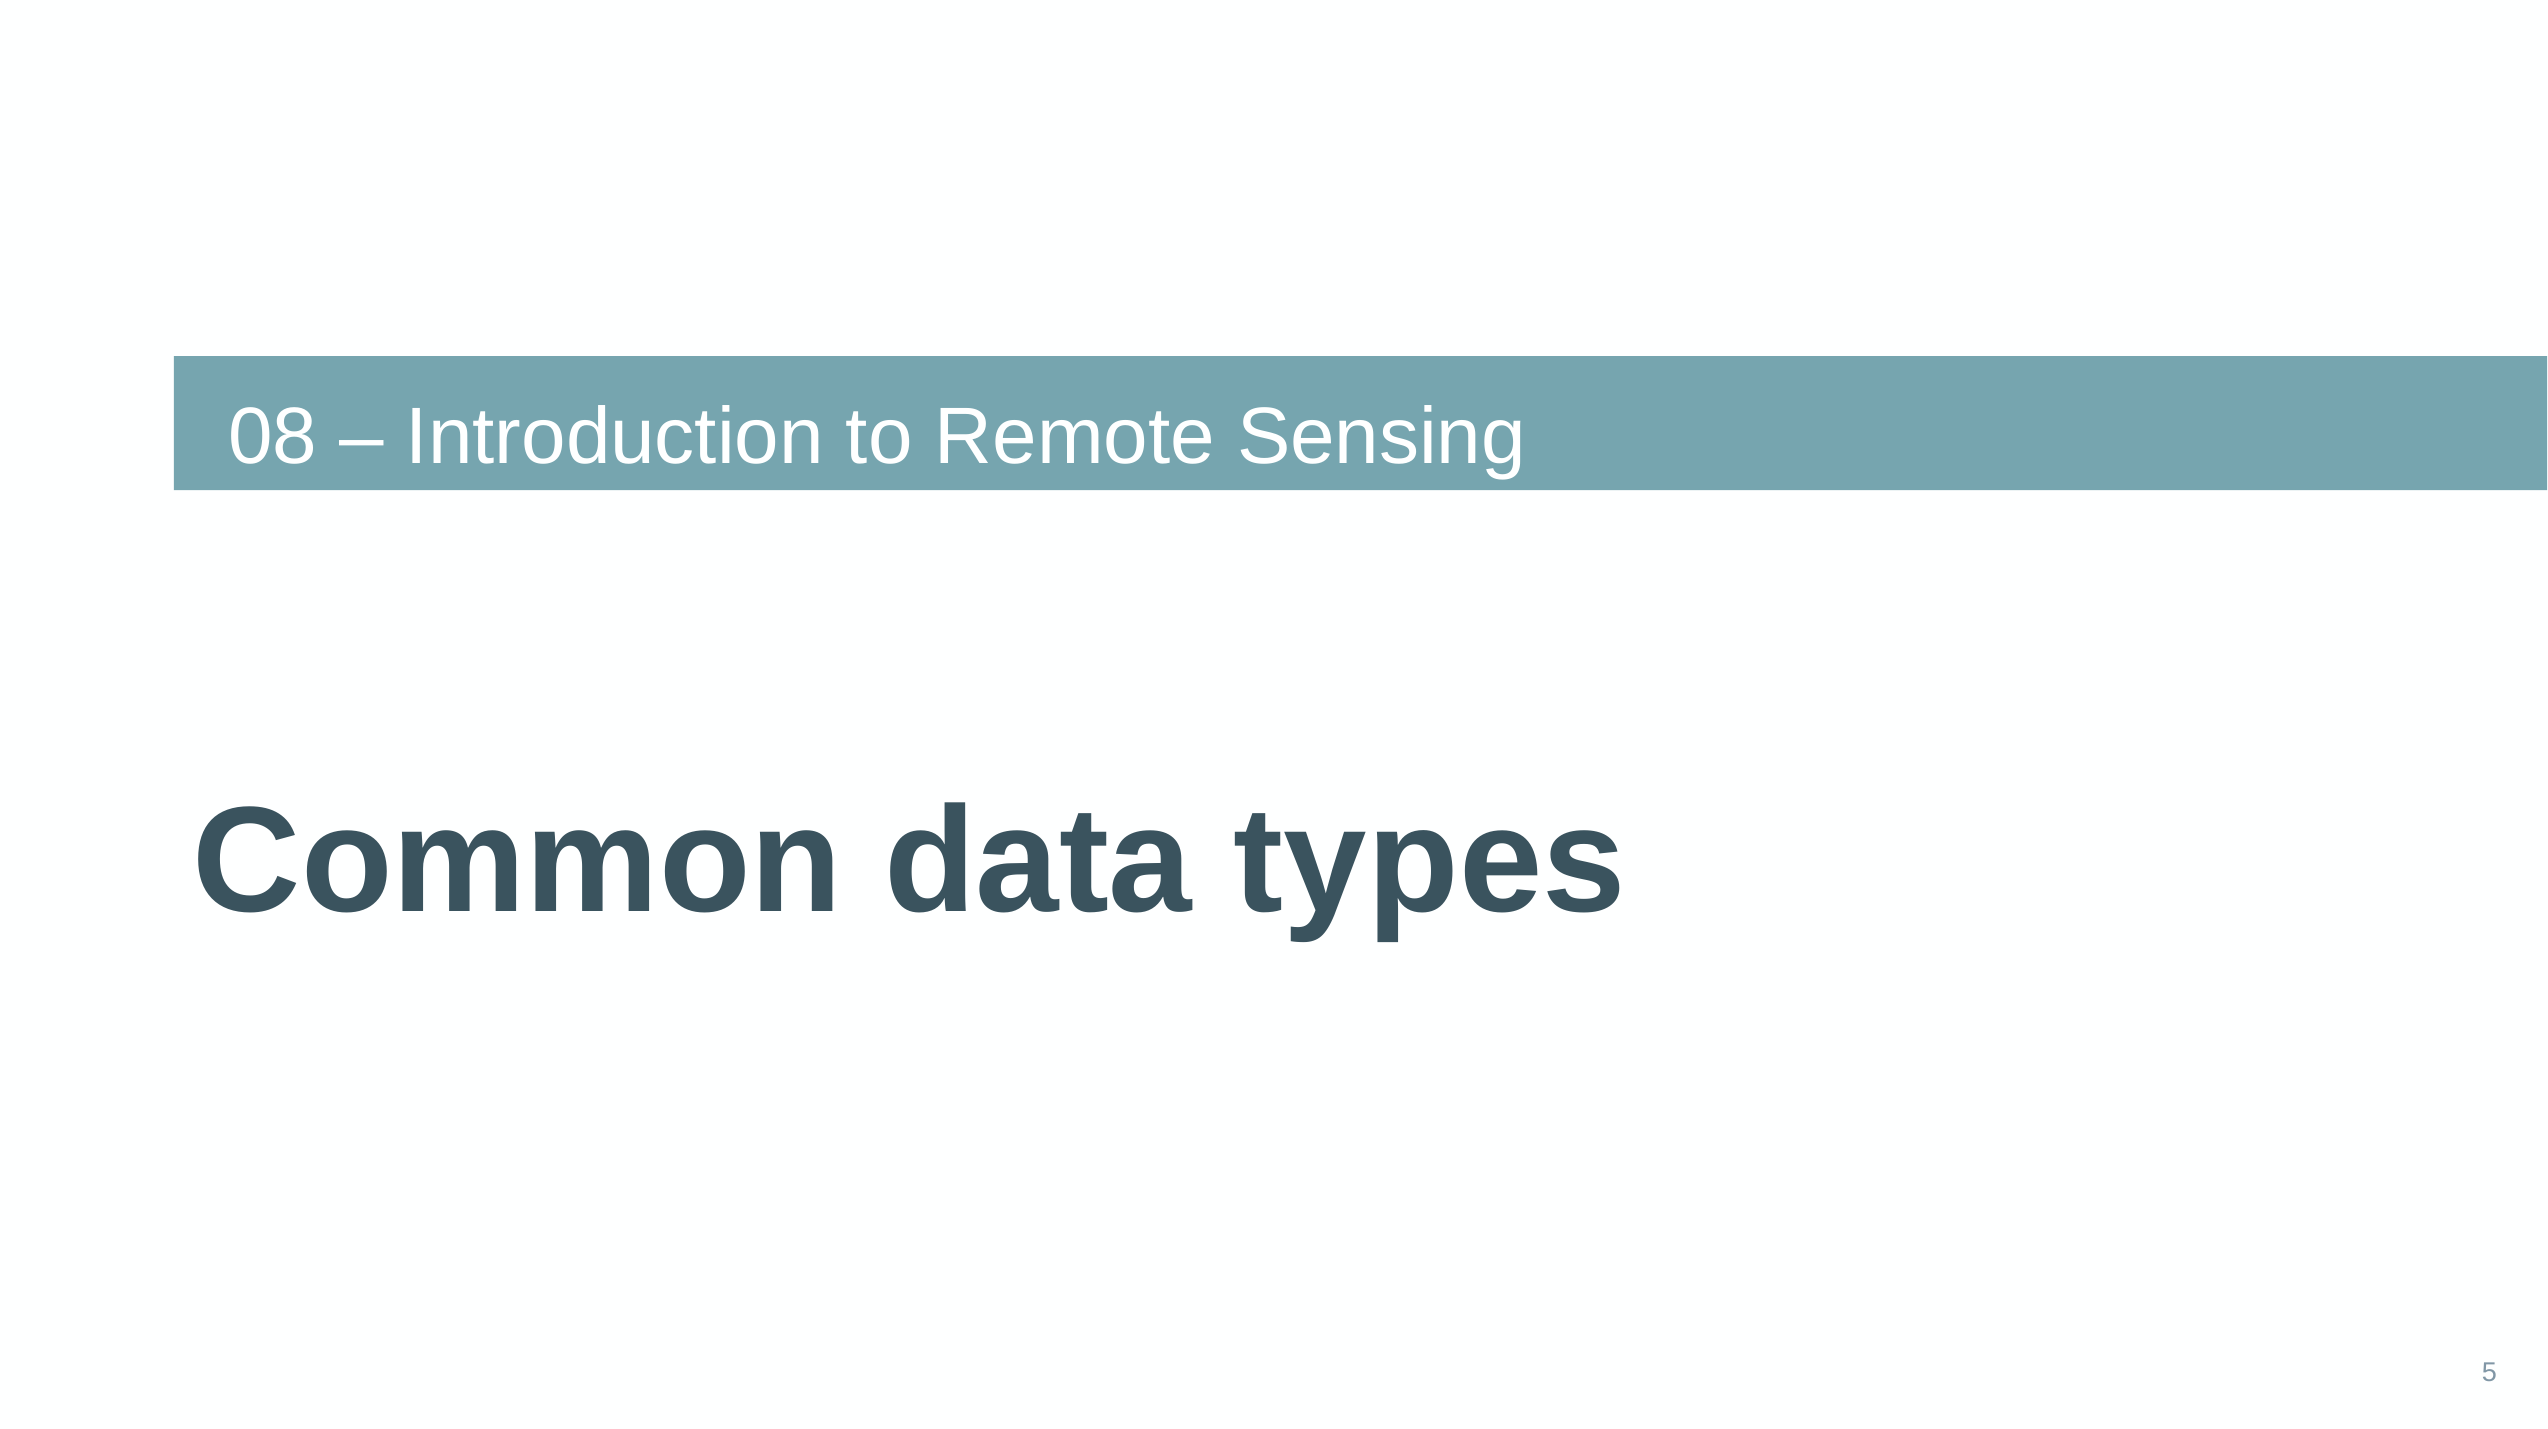

08 – Introduction to Remote Sensing
# Common data types